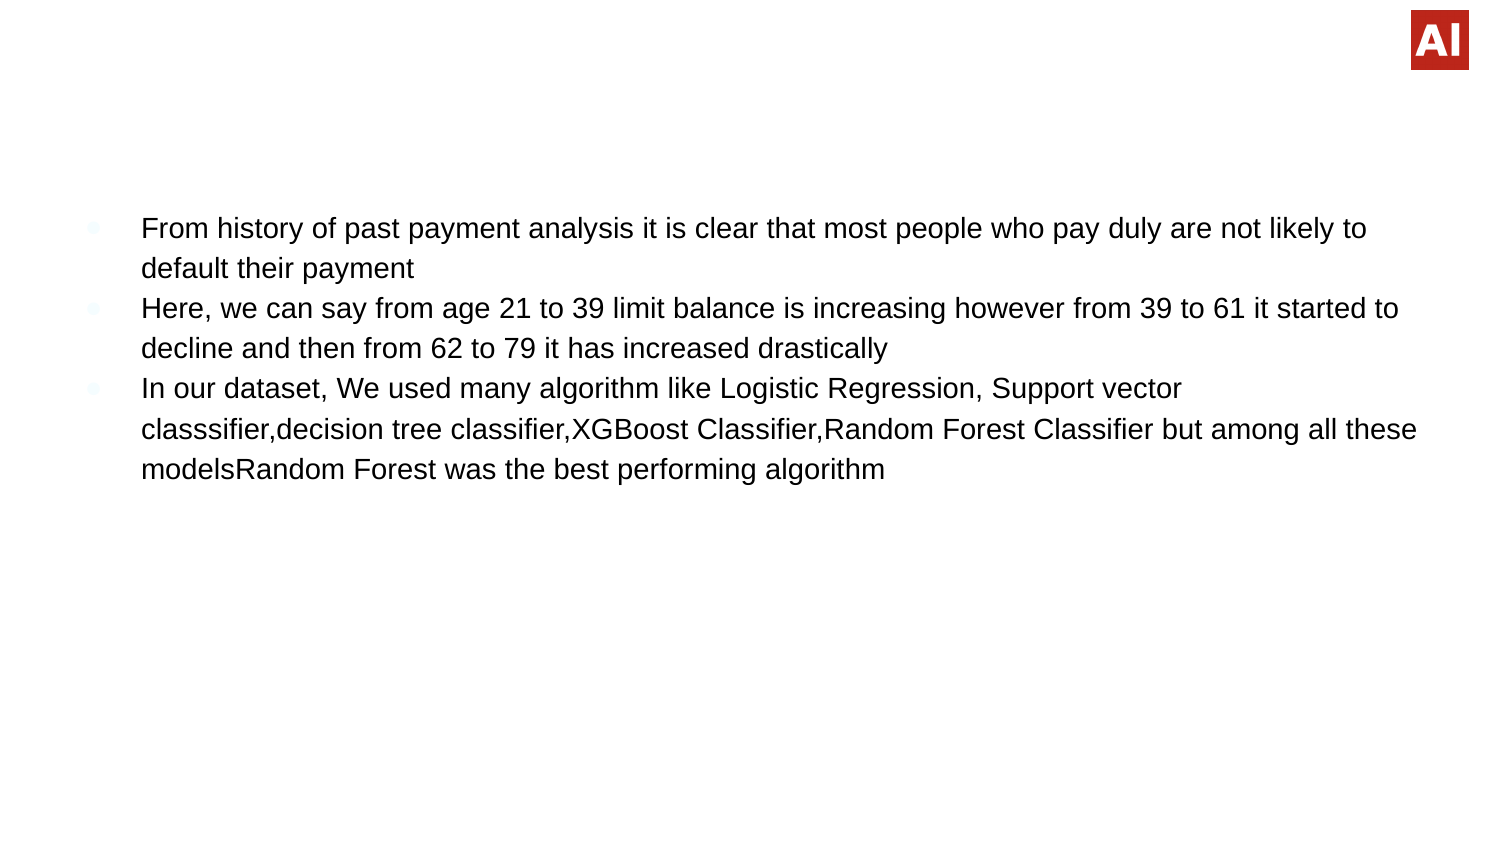

#
From history of past payment analysis it is clear that most people who pay duly are not likely to default their payment
Here, we can say from age 21 to 39 limit balance is increasing however from 39 to 61 it started to decline and then from 62 to 79 it has increased drastically
In our dataset, We used many algorithm like Logistic Regression, Support vector classsifier,decision tree classifier,XGBoost Classifier,Random Forest Classifier but among all these modelsRandom Forest was the best performing algorithm